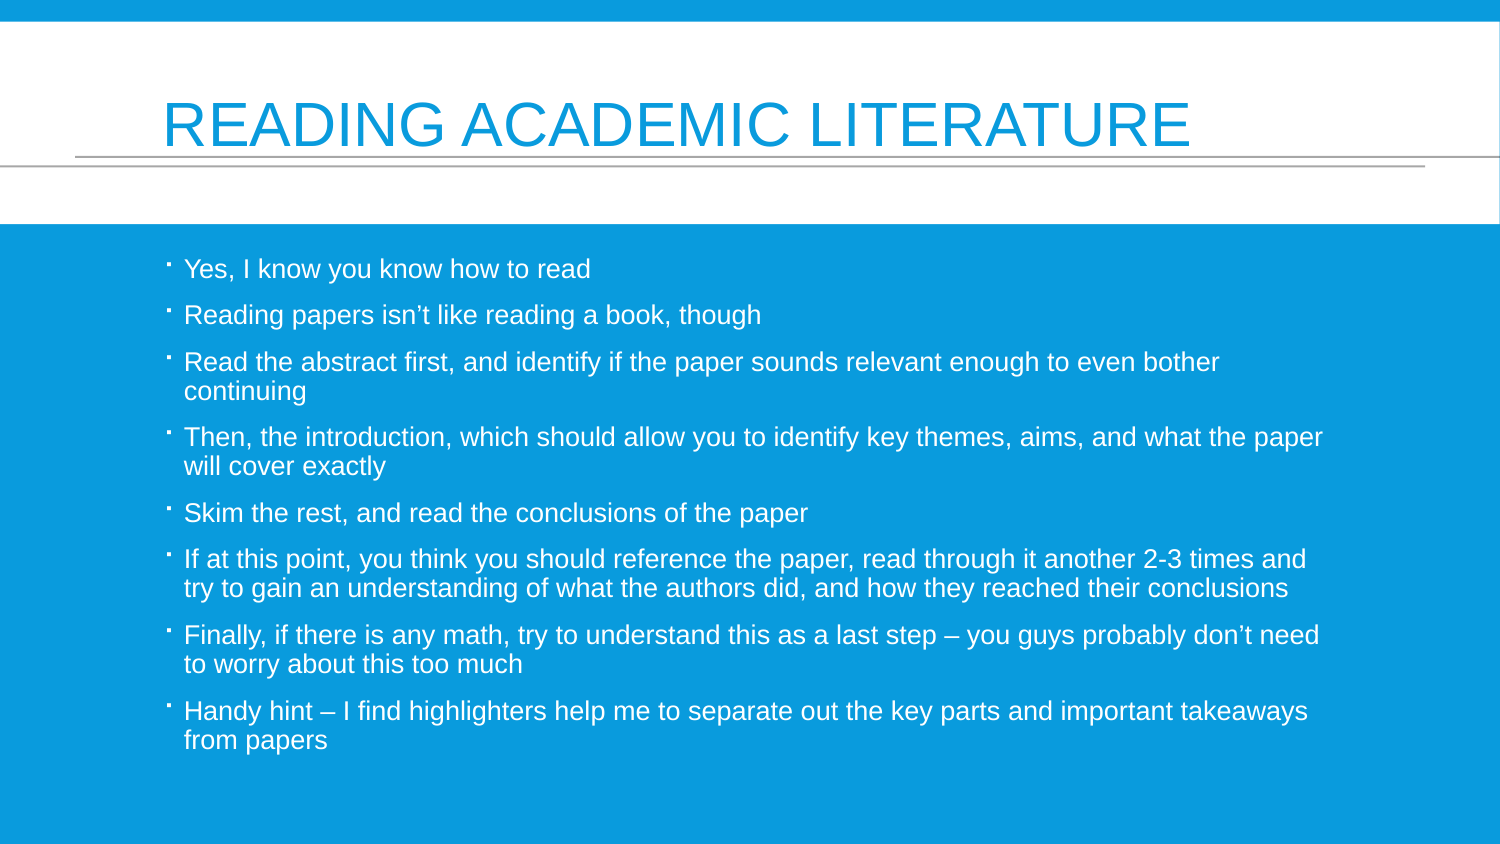

# Reading academic literature
Yes, I know you know how to read
Reading papers isn’t like reading a book, though
Read the abstract first, and identify if the paper sounds relevant enough to even bother continuing
Then, the introduction, which should allow you to identify key themes, aims, and what the paper will cover exactly
Skim the rest, and read the conclusions of the paper
If at this point, you think you should reference the paper, read through it another 2-3 times and try to gain an understanding of what the authors did, and how they reached their conclusions
Finally, if there is any math, try to understand this as a last step – you guys probably don’t need to worry about this too much
Handy hint – I find highlighters help me to separate out the key parts and important takeaways from papers